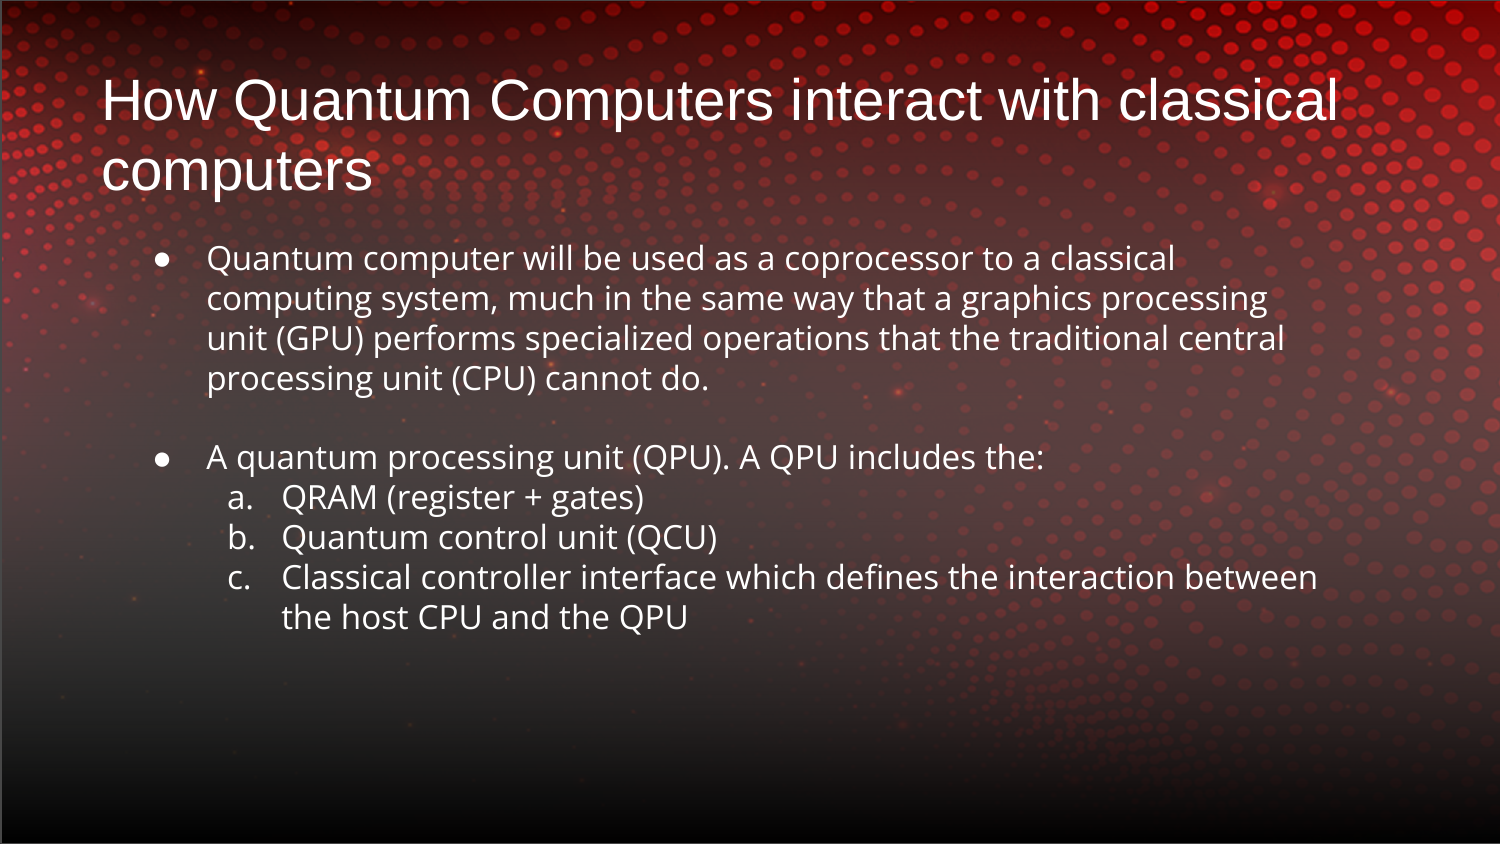

# How Quantum Computers interact with classical computers
Quantum computer will be used as a coprocessor to a classical computing system, much in the same way that a graphics processing unit (GPU) performs specialized operations that the traditional central processing unit (CPU) cannot do.

A quantum processing unit (QPU). A QPU includes the:
QRAM (register + gates)
Quantum control unit (QCU)
Classical controller interface which defines the interaction between the host CPU and the QPU